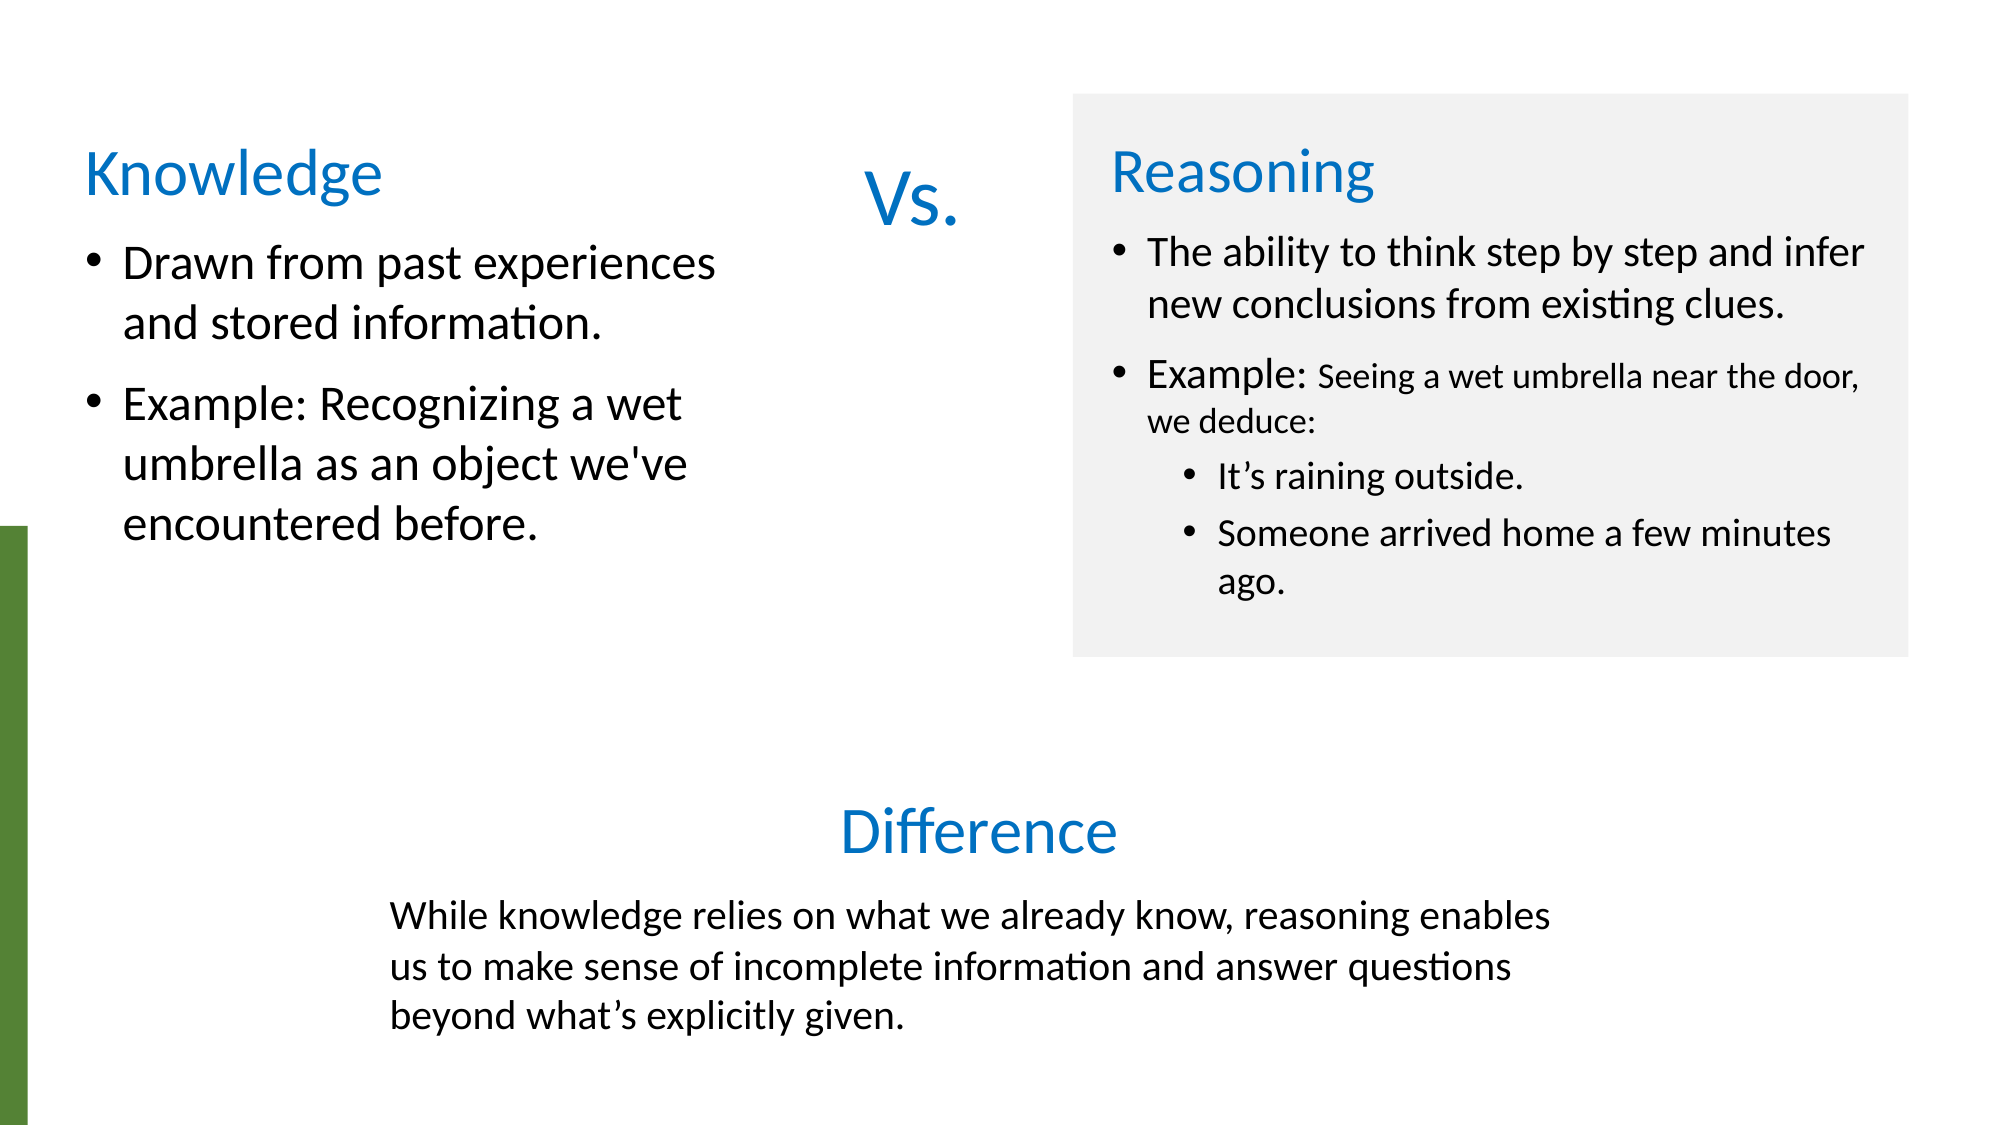

Knowledge
Drawn from past experiences and stored information.
Example: Recognizing a wet umbrella as an object we've encountered before.
# Vs.
Reasoning
The ability to think step by step and infer new conclusions from existing clues.
Example: Seeing a wet umbrella near the door, we deduce:
It’s raining outside.
Someone arrived home a few minutes ago.

Difference
While knowledge relies on what we already know, reasoning enables us to make sense of incomplete information and answer questions beyond what’s explicitly given.